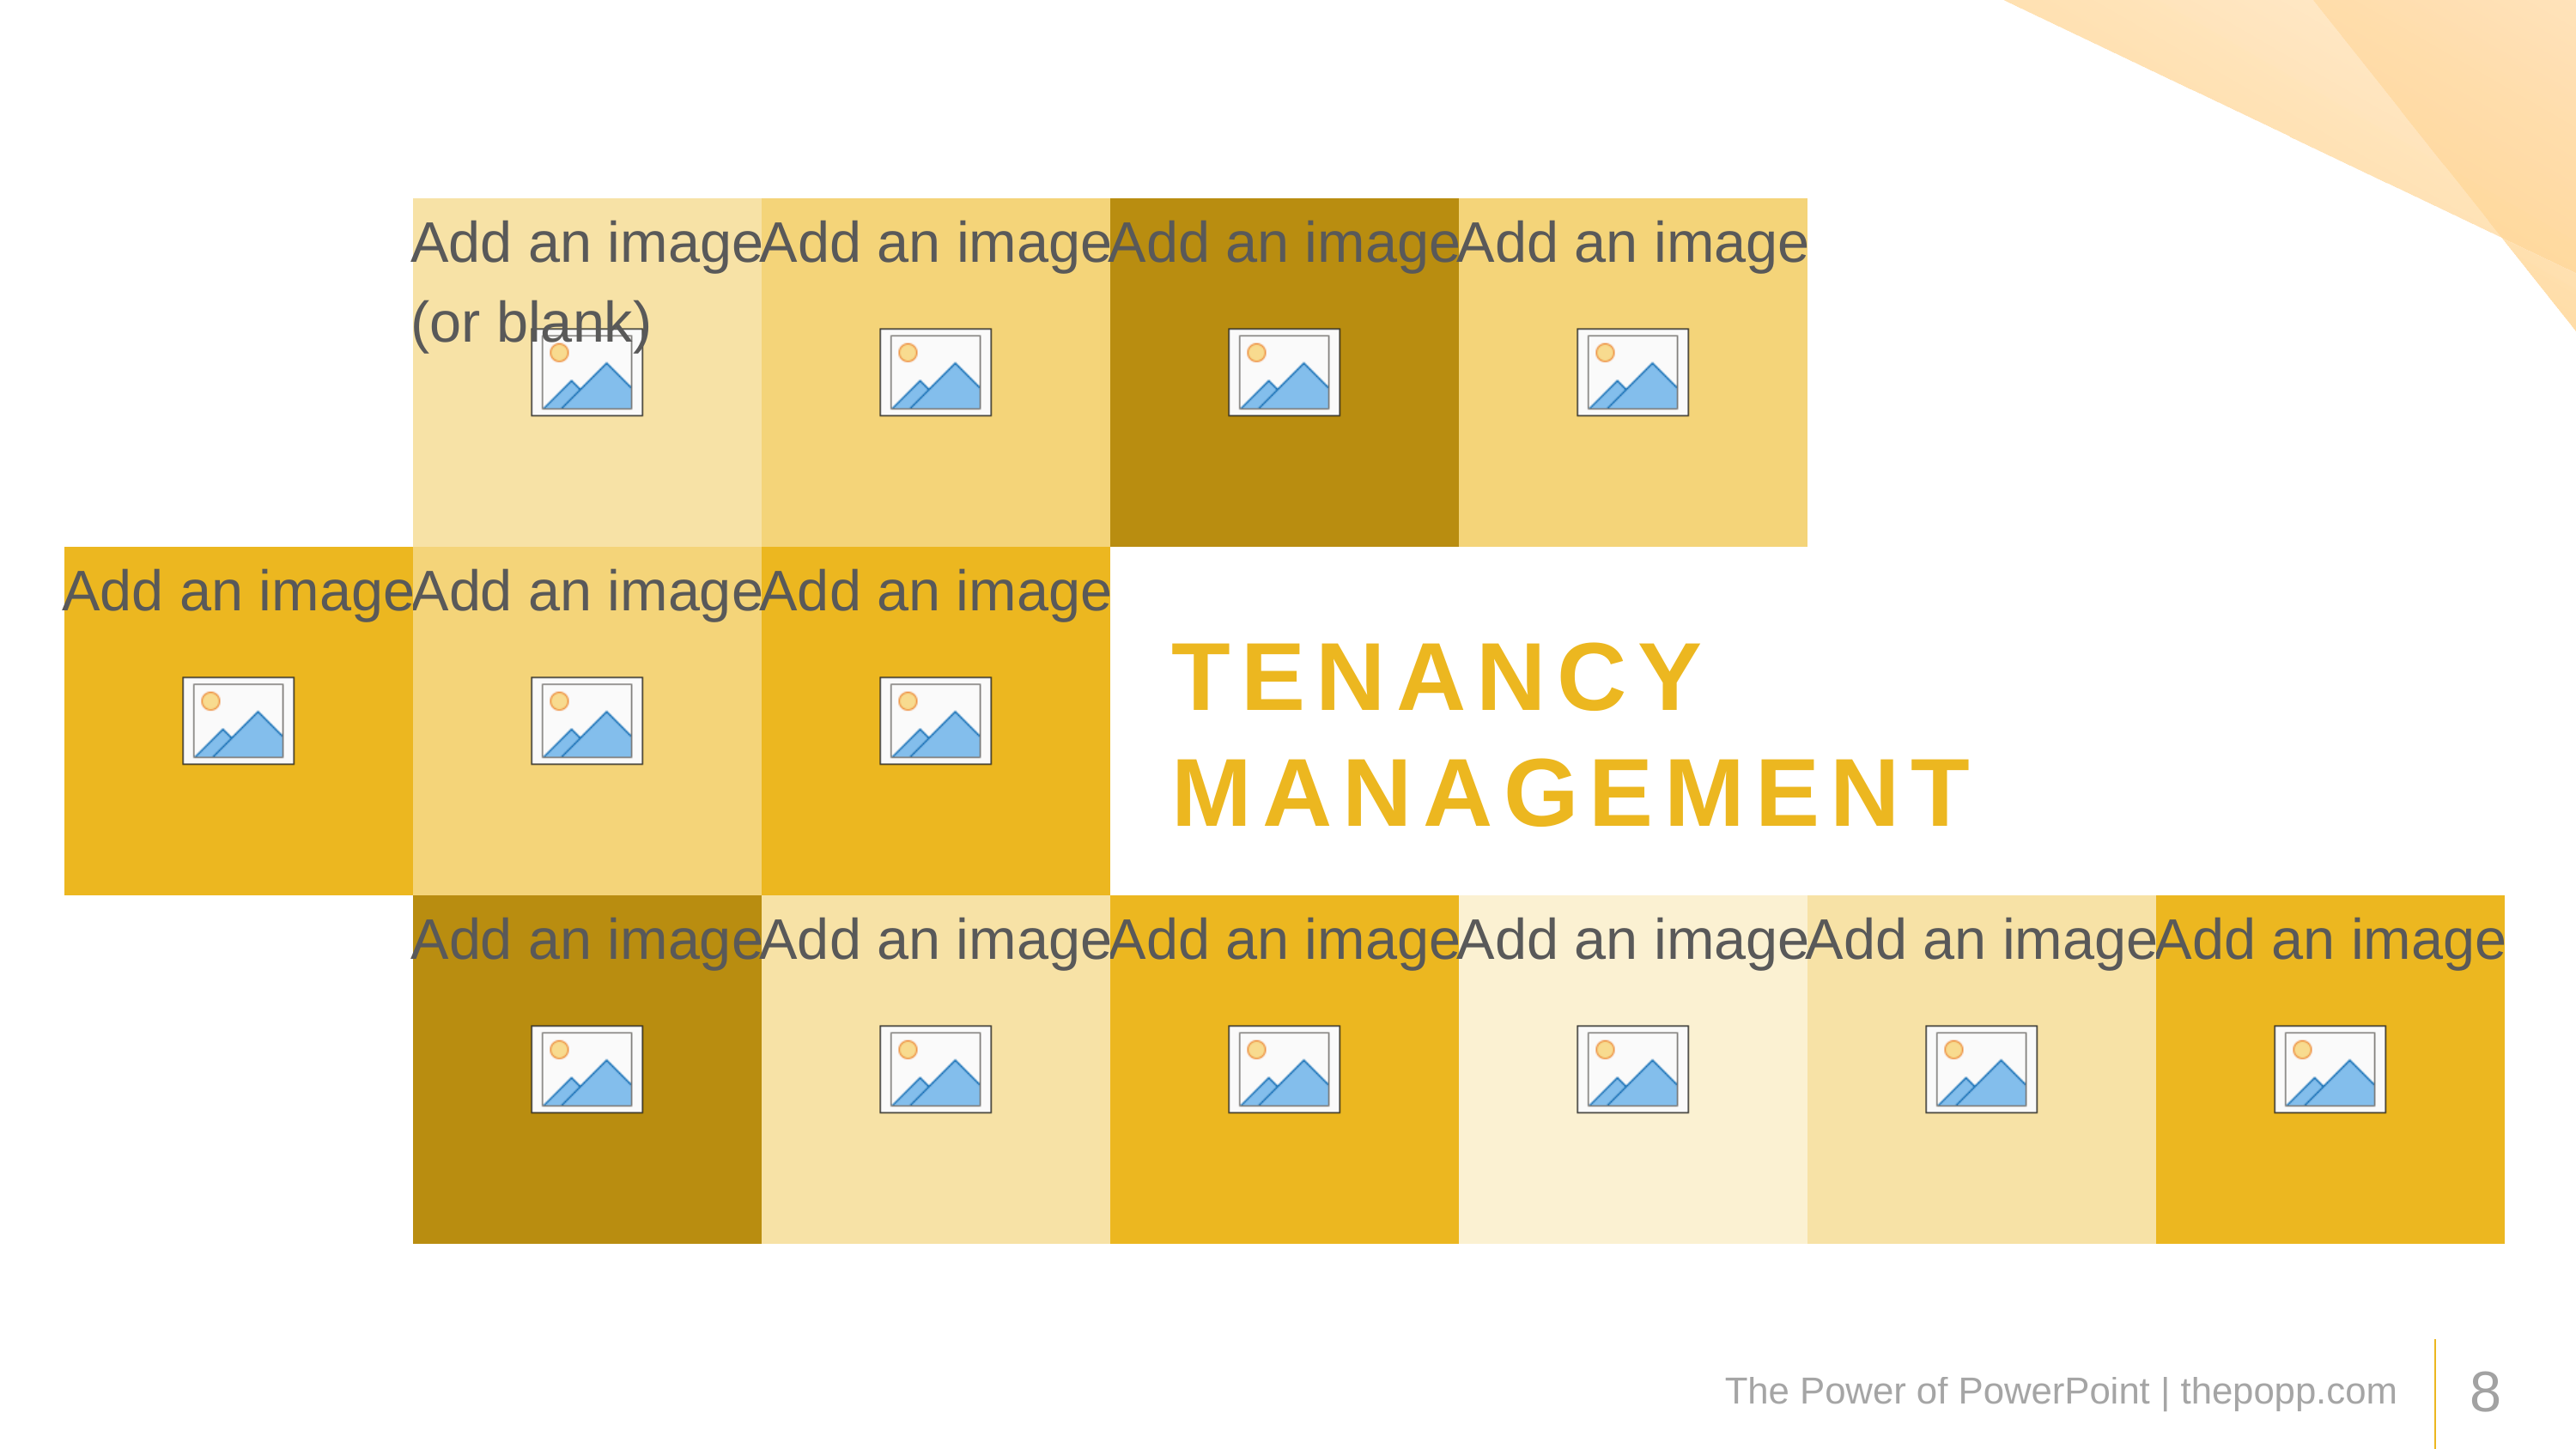

TENANCY MANAGEMENT

The Power of PowerPoint | thepopp.com
8